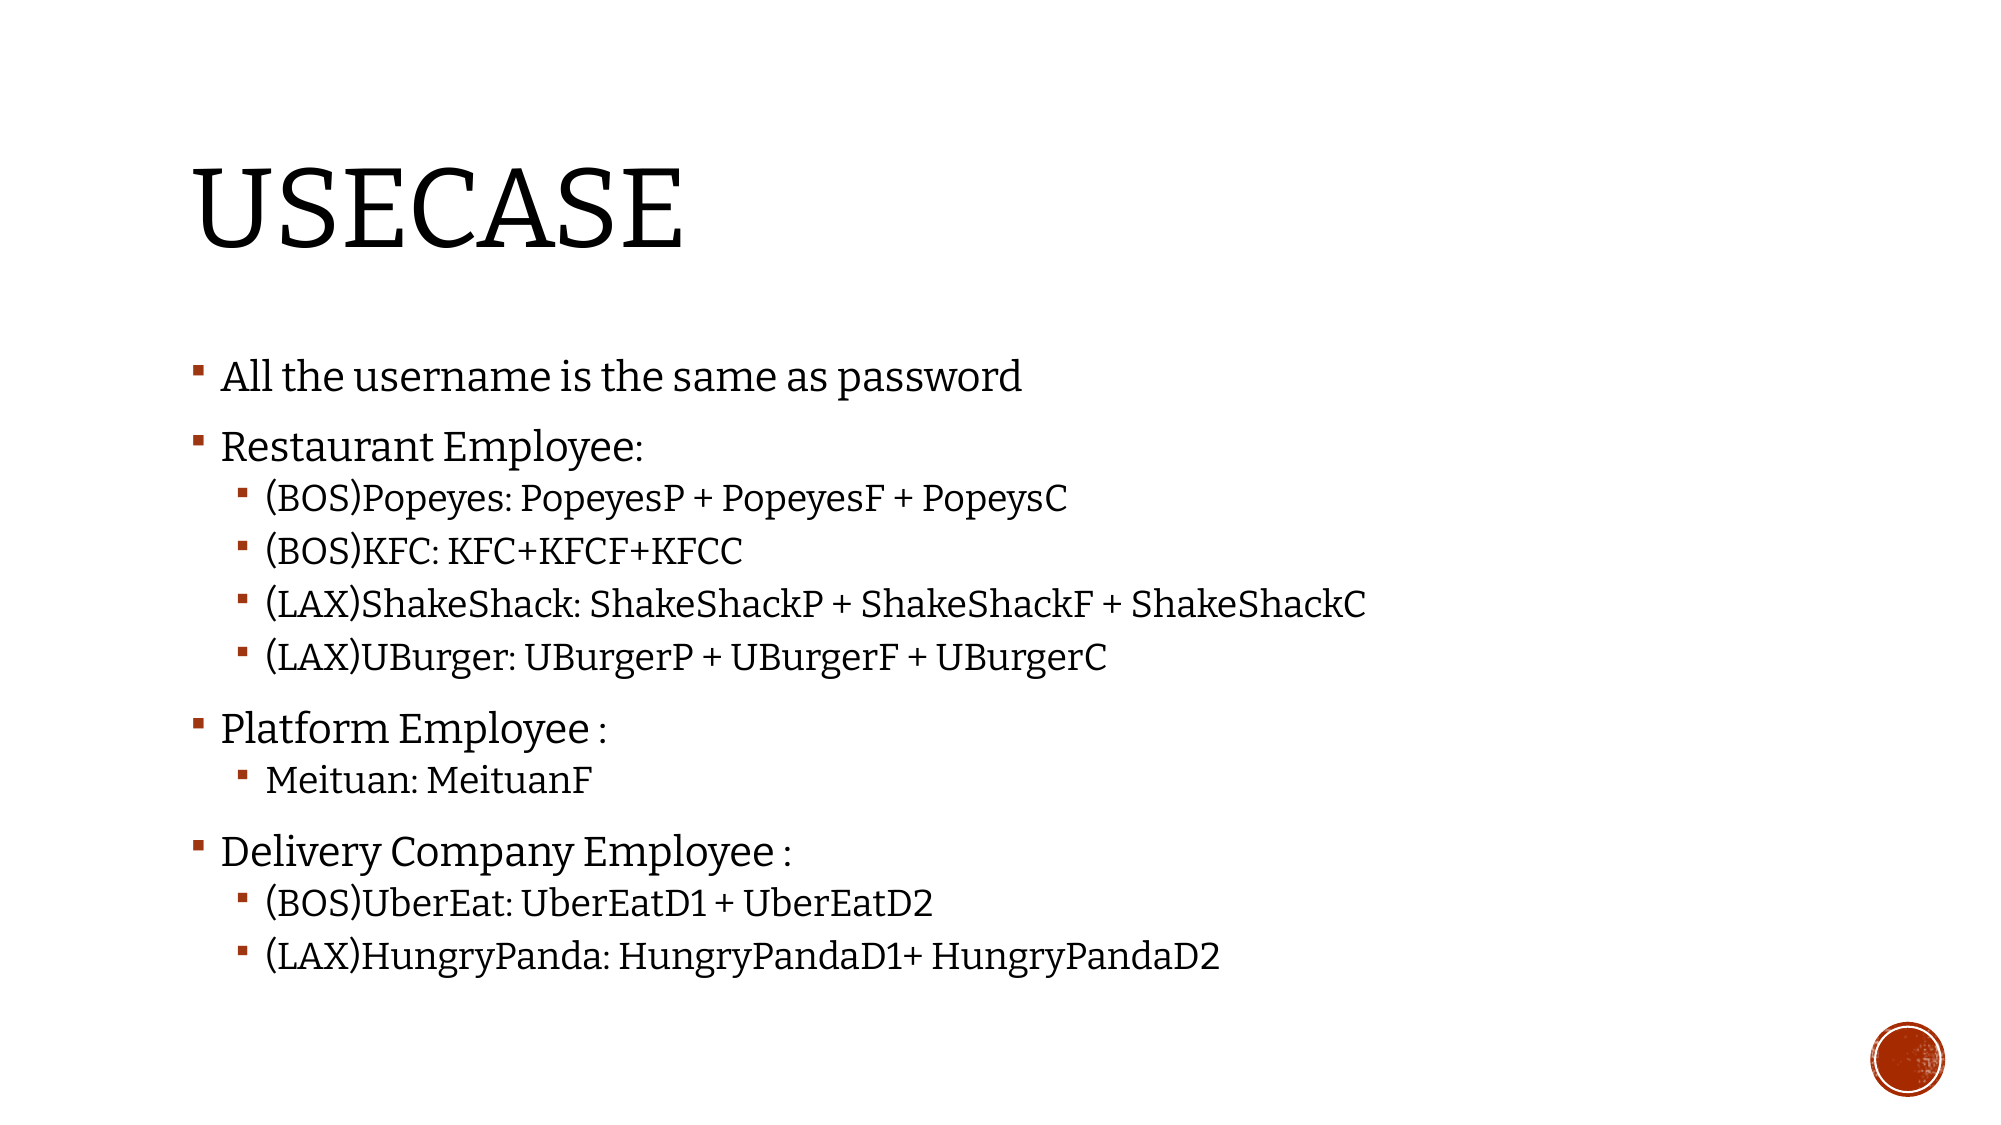

# USECASE
All the username is the same as password
Restaurant Employee:
(BOS)Popeyes: PopeyesP + PopeyesF + PopeysC
(BOS)KFC: KFC+KFCF+KFCC
(LAX)ShakeShack: ShakeShackP + ShakeShackF + ShakeShackC
(LAX)UBurger: UBurgerP + UBurgerF + UBurgerC
Platform Employee :
Meituan: MeituanF
Delivery Company Employee :
(BOS)UberEat: UberEatD1 + UberEatD2
(LAX)HungryPanda: HungryPandaD1+ HungryPandaD2